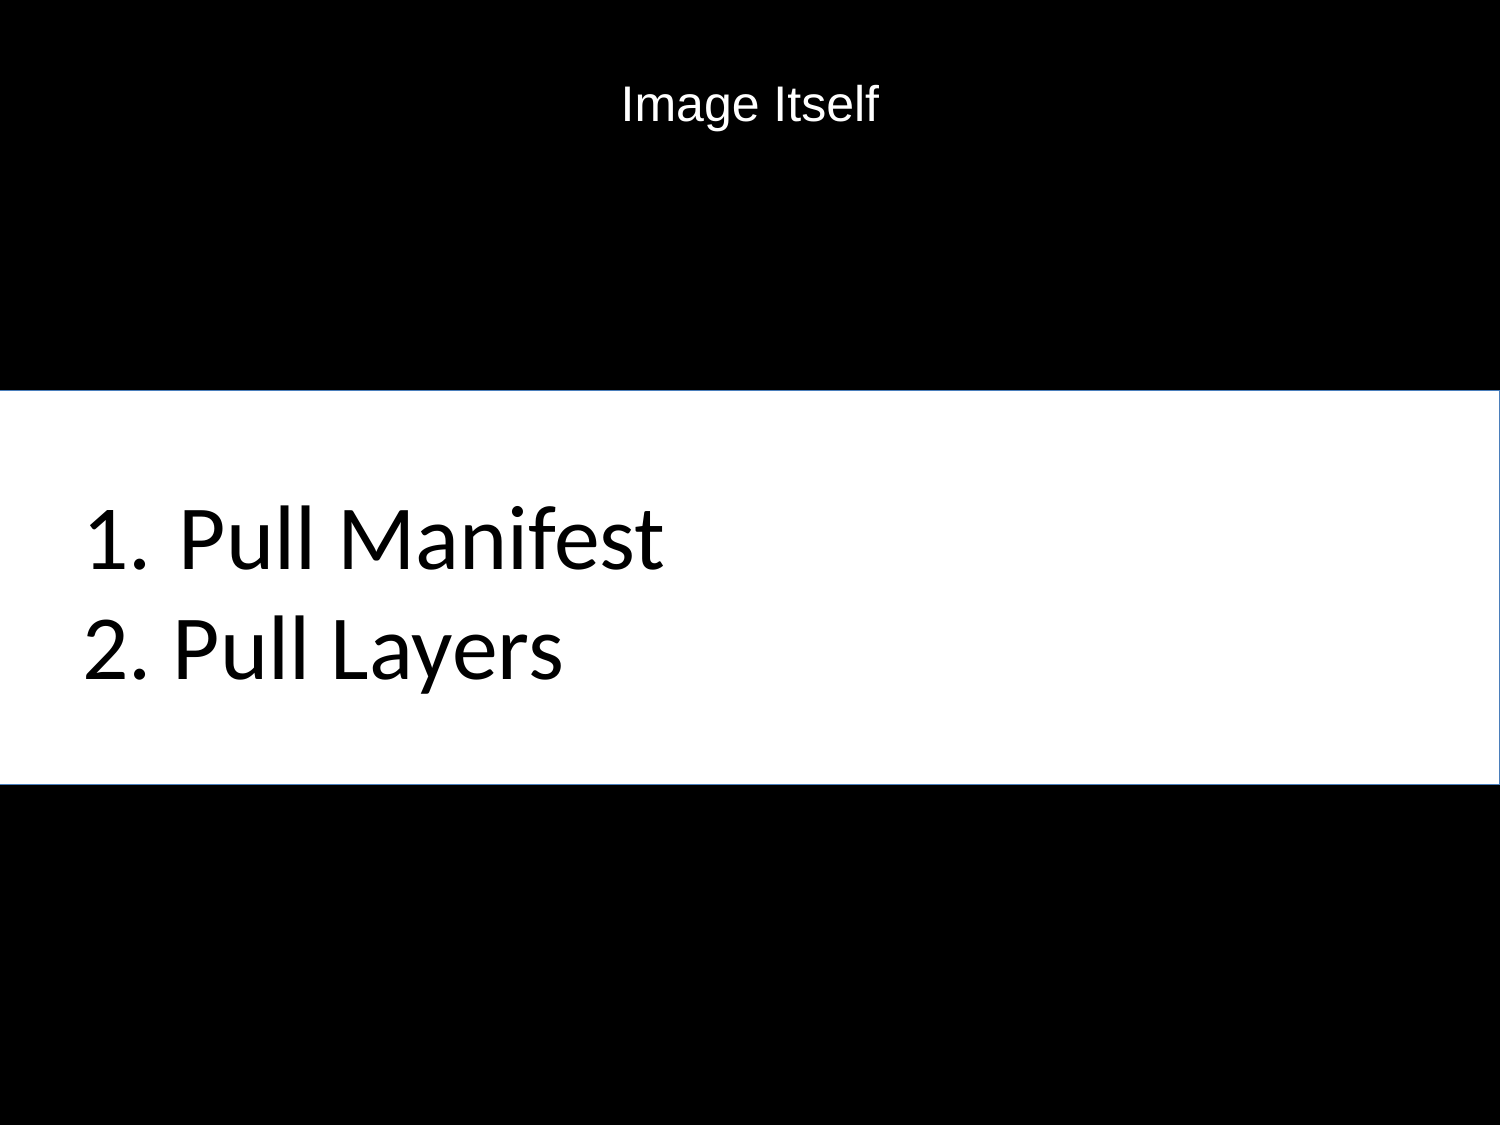

Image Itself

# Pull Manifest
2. Pull Layers